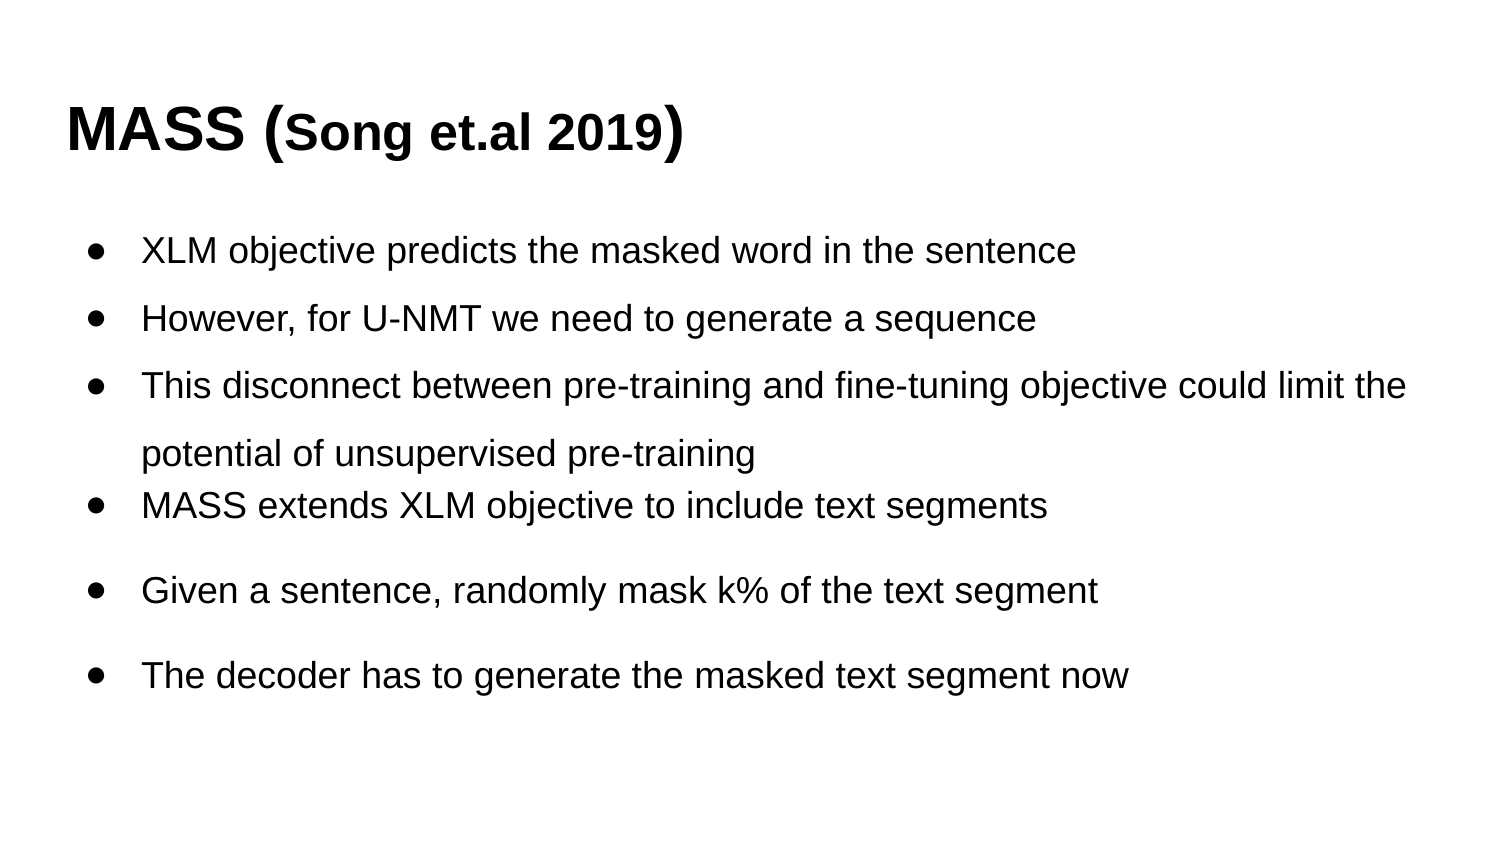

# MASS (Song et.al 2019)
XLM objective predicts the masked word in the sentence
However, for U-NMT we need to generate a sequence
This disconnect between pre-training and fine-tuning objective could limit the potential of unsupervised pre-training
MASS extends XLM objective to include text segments
Given a sentence, randomly mask k% of the text segment
The decoder has to generate the masked text segment now